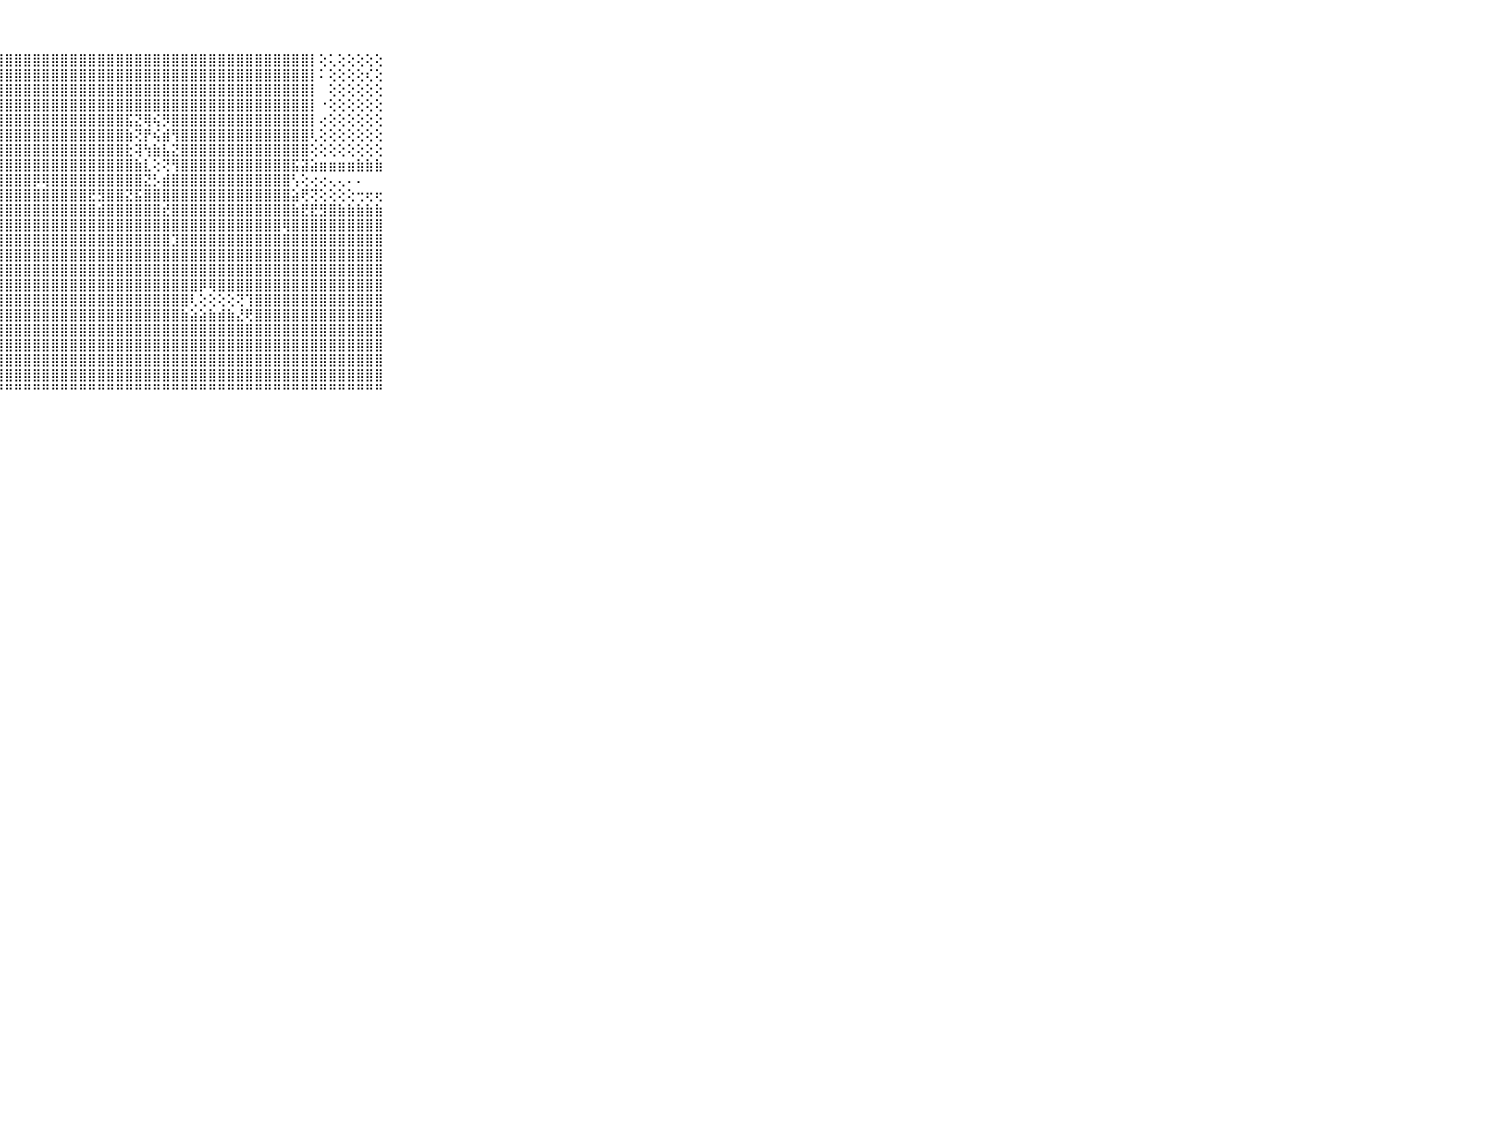

⠀⠀⠀⠀⠀⠀⠀⠀⠀⠀⠀⠀⠀⠀⠀⠀⠅⢕⣿⣿⣿⣿⣿⣿⣿⣿⣿⣿⣿⣿⣿⣿⣿⣿⣿⣿⣿⣿⣿⣿⣿⣿⣿⣿⣿⣿⣿⣿⣿⣿⣿⣿⣿⣿⣿⣿⣿⣿⣿⣿⣿⡇⢕⢅⢕⢕⢕⢕⢕⠀⠀⠀⠀⠀⠀⠀⠀⠀⠀⠀⠀
⠀⠀⠀⠀⠀⠀⠀⠀⠀⠀⠀⠀⠀⠀⠀⠀⠀⢕⣿⣿⣿⣿⣿⣿⣿⣿⣿⣿⣿⣿⣿⣿⣿⣿⣿⣿⣿⣿⣿⣿⣿⣿⣿⣿⣿⣿⣿⣿⣿⣿⣿⣿⣿⣿⣿⣿⣿⣿⣿⣿⣿⡇⠅⢕⢕⢕⢕⢎⢕⠀⠀⠀⠀⠀⠀⠀⠀⠀⠀⠀⠀
⠀⠀⠀⠀⠀⠀⠀⠀⠀⠀⠀⠀⠀⢄⠀⠀⠀⢕⣿⣿⣿⣿⣿⣿⣿⣿⣿⣿⣿⣿⣿⣿⣿⣿⣿⣿⣿⣿⣿⣿⣿⣿⣿⣿⣿⣿⣿⣿⣿⣿⣿⣿⣿⣿⣿⣿⣿⣿⣿⣿⣿⡇⠀⢕⢕⢕⢕⢕⢕⠀⠀⠀⠀⠀⠀⠀⠀⠀⠀⠀⠀
⠀⠀⠀⠀⠀⠀⠀⠀⠀⠀⠀⠀⠀⠅⠀⠀⠀⢕⣿⣿⣿⣿⣿⣿⣿⣿⣿⣿⣿⣿⣿⣿⣿⣿⣿⣿⣿⣿⣿⣿⣿⣿⣿⣿⣿⣿⣿⣿⣿⣿⣿⣿⣿⣿⣿⣿⣿⣿⣿⣿⣿⡇⠐⢕⢕⢕⢕⢕⢕⠀⠀⠀⠀⠀⠀⠀⠀⠀⠀⠀⠀
⠀⠀⠀⠀⠀⠀⠀⠀⠀⠀⠀⢕⢕⢕⢔⢔⢔⢕⣿⣿⣿⣿⣿⣿⣿⣿⣿⣿⣿⣿⣿⣿⣿⣿⣿⣿⣿⣿⣿⣿⣿⣯⣝⢿⢮⡻⣿⣿⣿⣿⣿⣿⣿⣿⣿⣿⣿⣿⣿⣿⣿⡇⢔⢕⢕⢕⢕⢕⢕⠀⠀⠀⠀⠀⠀⠀⠀⠀⠀⠀⠀
⠀⠀⠀⠀⠀⠀⠀⠀⠀⠀⠀⢕⢕⢕⢕⢕⢕⢔⣿⣿⣿⣿⣿⣿⣿⣿⣿⣿⣿⣿⣿⣿⣿⣿⣿⣿⣿⣿⣿⣿⣿⣷⢝⡟⢮⣾⢻⣿⣿⣿⣿⣿⣿⣿⣿⣿⣿⣿⣿⣿⣿⢇⢕⢕⢕⢕⢕⢕⢕⠀⠀⠀⠀⠀⠀⠀⠀⠀⠀⠀⠀
⠀⠀⠀⠀⠀⠀⠀⠀⠀⠀⠀⢀⠐⢕⢕⢕⢕⢔⣿⣿⣿⣿⣿⣿⣿⣿⣿⣿⣿⣿⣿⣿⣿⣿⣿⣿⣿⣿⣿⣿⣿⣗⢽⢳⣷⣧⣝⣿⣿⣿⣿⣿⣿⣿⣿⣿⣿⣿⣿⣿⣿⢕⢕⢕⢕⢕⢕⢕⢕⠀⠀⠀⠀⠀⠀⠀⠀⠀⠀⠀⠀
⠀⠀⠀⠀⠀⠀⠀⠀⠀⠀⠀⢕⢔⢕⢕⢕⢕⠁⢸⣿⣿⣿⣿⣿⣿⣿⣿⣿⣿⣿⣿⣿⣿⣿⣿⣿⣿⣿⣿⣿⣿⣿⣷⣇⢕⢝⢻⣿⣿⣿⣿⣿⣿⣿⣿⣿⣿⣿⣿⣯⣽⣵⣶⣶⣶⣶⣷⣷⣷⠀⠀⠀⠀⠀⠀⠀⠀⠀⠀⠀⠀
⠀⠀⠀⠀⠀⠀⠀⠀⠀⠀⠀⢕⢕⢕⣕⢕⢕⠐⢸⣿⣿⣿⣿⣿⣿⣿⣿⣿⣿⣿⣿⡿⢿⣿⣿⣿⣿⣿⣿⣿⣿⣿⣿⣝⡣⣾⣿⣿⣿⣿⣿⣿⣿⣿⣿⣿⣿⣿⣿⢣⢕⢔⢔⢄⢄⠄⠄⠀⠀⠀⠀⠀⠀⠀⠀⠀⠀⠀⠀⠀⠀
⠀⠀⠀⠀⠀⠀⠀⠀⠀⠀⠀⢕⢕⢸⢟⢕⢕⠑⢸⣿⣿⣿⣿⣿⣿⣿⣿⣿⣿⣿⣿⣿⣿⣿⣿⣿⣿⣟⣻⣿⣿⣝⣯⣿⣿⣿⣿⣿⣿⣿⣿⣿⣿⣿⣿⣿⣿⣿⣿⣵⢟⢝⢕⢕⢕⢕⢒⢖⢖⠀⠀⠀⠀⠀⠀⠀⠀⠀⠀⠀⠀
⠀⠀⠀⠀⠀⠀⠀⠀⠀⠀⠀⢕⢕⢸⢇⢕⢕⢅⢸⣿⣿⣿⣿⣿⣿⣿⣿⣿⣿⣿⣿⣿⣿⣿⣿⣿⣿⣿⣾⣿⣿⣿⣿⣿⣿⣞⣿⣿⣿⣿⣿⣿⣿⣿⣿⣿⣿⣿⣿⣷⣟⣟⣻⣿⣷⣷⣷⣷⣷⠀⠀⠀⠀⠀⠀⠀⠀⠀⠀⠀⠀
⠀⠀⠀⠀⠀⠀⠀⠀⠀⠀⠀⣑⣑⡸⢕⢕⡕⢕⢸⣿⣿⣿⣿⣿⣿⣿⣿⣿⣿⣿⣿⣿⣿⣿⣿⣿⣿⣿⣿⣿⣿⣿⣿⣿⣿⣿⣿⣿⣿⣿⣿⣿⣿⣿⣿⣿⣿⣿⢿⣿⣿⣿⣿⣿⣿⣿⣿⣿⣿⠀⠀⠀⠀⠀⠀⠀⠀⠀⠀⠀⠀
⠀⠀⠀⠀⠀⠀⠀⠀⠀⠀⠀⢕⡜⢕⢕⢕⢕⢕⢸⣿⣿⣿⣿⣿⣿⣿⣿⣿⣿⣿⣿⣿⣿⣿⣿⣿⣿⣿⣿⣿⣿⣿⣿⣿⣿⣿⣹⣿⣿⣿⣿⣿⣿⣿⣿⣿⣿⣿⣿⣿⣿⣿⣿⣿⣿⣿⣿⣿⣿⠀⠀⠀⠀⠀⠀⠀⠀⠀⠀⠀⠀
⠀⠀⠀⠀⠀⠀⠀⠀⠀⠀⠀⢕⠕⢇⢕⢕⢕⢕⢸⣿⣿⣿⣿⣿⣿⣿⣿⣿⣿⣿⣿⣿⣿⣿⣿⣿⣿⣿⣿⣿⣿⣿⣿⣿⣿⣿⣿⣿⣿⣿⣿⣿⣿⣿⣿⣿⣿⣿⣿⣿⣿⣿⣿⣿⣿⣿⣿⣿⣿⠀⠀⠀⠀⠀⠀⠀⠀⠀⠀⠀⠀
⠀⠀⠀⠀⠀⠀⠀⠀⠀⠀⠀⢔⢕⢕⢕⢕⢕⢕⢸⣿⣿⣿⣿⣿⣿⣿⣿⣿⣿⣿⣿⣿⣿⣿⣿⣿⣿⣿⣿⣿⣿⣿⣿⣿⣿⣿⣿⣿⣿⣿⣿⣿⣿⣿⣿⣿⣿⣿⣿⣿⣿⣿⣿⣿⣿⣿⣿⣿⣿⠀⠀⠀⠀⠀⠀⠀⠀⠀⠀⠀⠀
⠀⠀⠀⠀⠀⠀⠀⠀⠀⠀⠀⢕⢕⢕⢕⢕⢕⢔⢸⣿⣿⣿⣿⣿⣿⣿⣿⣿⣿⣿⣿⣿⣿⣿⣿⣿⣿⣿⣿⣿⣿⣿⣿⣿⣿⣿⣿⣿⣿⡿⢿⣿⣿⣿⣿⣿⣿⣿⣿⣿⣿⣿⣿⣿⣿⣿⣿⣿⣿⠀⠀⠀⠀⠀⠀⠀⠀⠀⠀⠀⠀
⠀⠀⠀⠀⠀⠀⠀⠀⠀⠀⠀⢕⢕⢕⢕⢕⢕⢕⢿⣿⣿⣿⣿⣿⣿⣿⣿⣿⣿⣿⣿⣿⣿⣿⣿⣿⣿⣿⣿⣿⣿⣿⣿⣿⣿⣿⣿⣿⢇⢕⢕⢕⢕⢝⢹⣿⣿⣿⣿⣿⣿⣿⣿⣿⣿⣿⣿⣿⣿⠀⠀⠀⠀⠀⠀⠀⠀⠀⠀⠀⠀
⠀⠀⠀⠀⠀⠀⠀⠀⠀⠀⠀⢕⢕⡕⢕⢕⢕⢕⣹⣿⣿⣿⣿⣿⣿⣿⣿⣿⣿⣿⣿⣿⣿⣿⣿⣿⣿⣿⣿⣿⣿⣿⣿⣿⣿⣿⣿⣷⣵⣵⣷⣾⣷⣜⢟⣿⣿⣿⣿⣿⣿⣿⣿⣿⣿⣿⣿⣿⣿⠀⠀⠀⠀⠀⠀⠀⠀⠀⠀⠀⠀
⠀⠀⠀⠀⠀⠀⠀⠀⠀⠀⠀⢕⢕⣧⢕⢕⢕⢕⣿⣿⣿⣿⣿⣿⣿⣿⣿⣿⣿⣿⣿⣿⣿⣿⣿⣿⣿⣿⣿⣿⣿⣿⣿⣿⣿⣿⣿⣿⣿⣿⣿⣿⣿⣿⣿⣿⣿⣿⣿⣿⣿⣿⣿⣿⣿⣿⣿⣿⣿⠀⠀⠀⠀⠀⠀⠀⠀⠀⠀⠀⠀
⠀⠀⠀⠀⠀⠀⠀⠀⠀⠀⠀⢵⢵⢇⢕⡕⢕⢕⣿⣿⣿⣿⣿⣿⣿⣿⣿⣿⣿⣿⣿⣿⣿⣿⣿⣿⣿⣿⣿⣿⣿⣿⣿⣿⣿⣿⣿⣿⣿⣿⣿⣿⣿⣿⣿⣿⣿⣿⣿⣿⣿⣿⣿⣿⣿⣿⣿⣿⣿⠀⠀⠀⠀⠀⠀⠀⠀⠀⠀⠀⠀
⠀⠀⠀⠀⠀⠀⠀⠀⠀⠀⠀⢕⢕⢕⢕⢕⢇⢕⣿⣿⣿⣿⣿⣿⣿⣿⣿⣿⣿⣿⣿⣿⣿⣿⣿⣿⣿⣿⣿⣿⣿⣿⣿⣿⣿⣿⣿⣿⣿⣿⣿⣿⣿⣿⣿⣿⣿⣿⣿⣿⣿⣿⣿⣿⣿⣿⣿⣿⣿⠀⠀⠀⠀⠀⠀⠀⠀⠀⠀⠀⠀
⠀⠀⠀⠀⠀⠀⠀⠀⠀⠀⠀⢕⢕⢕⢕⢕⢕⢕⣿⣿⣿⣿⣿⣿⣿⣿⣿⣿⣿⣿⣿⣿⣿⣿⣿⣿⣿⣿⣿⣿⣿⣿⣿⣿⣿⣿⣿⣿⣿⣿⣿⣿⣿⣿⣿⣿⣿⣿⣿⣿⣿⣿⣿⣿⣿⣿⣿⣿⣿⠀⠀⠀⠀⠀⠀⠀⠀⠀⠀⠀⠀
⠀⠀⠀⠀⠀⠀⠀⠀⠀⠀⠀⠑⠑⠃⠑⠑⠑⠑⠛⠛⠛⠛⠛⠛⠛⠛⠛⠛⠛⠛⠛⠛⠛⠛⠛⠛⠛⠛⠛⠛⠛⠛⠛⠛⠛⠛⠛⠛⠛⠛⠛⠛⠛⠛⠛⠛⠛⠛⠛⠛⠛⠛⠛⠛⠛⠛⠛⠛⠛⠀⠀⠀⠀⠀⠀⠀⠀⠀⠀⠀⠀